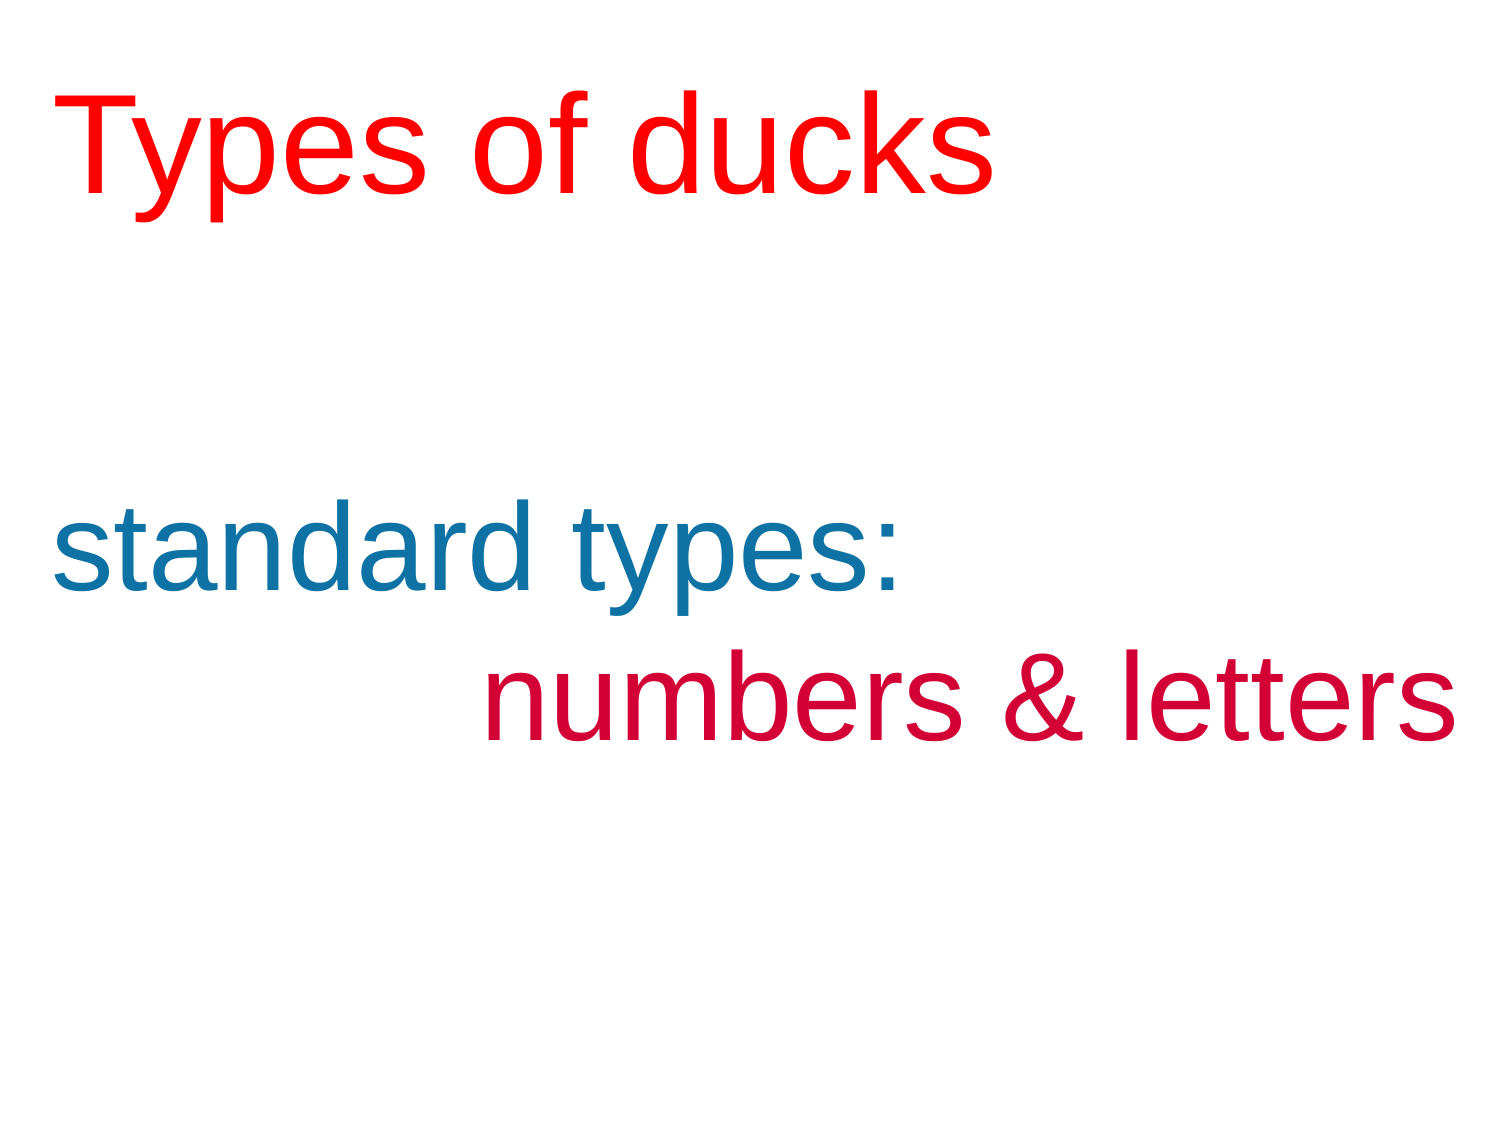

# Types of ducks
standard types:
numbers & letters